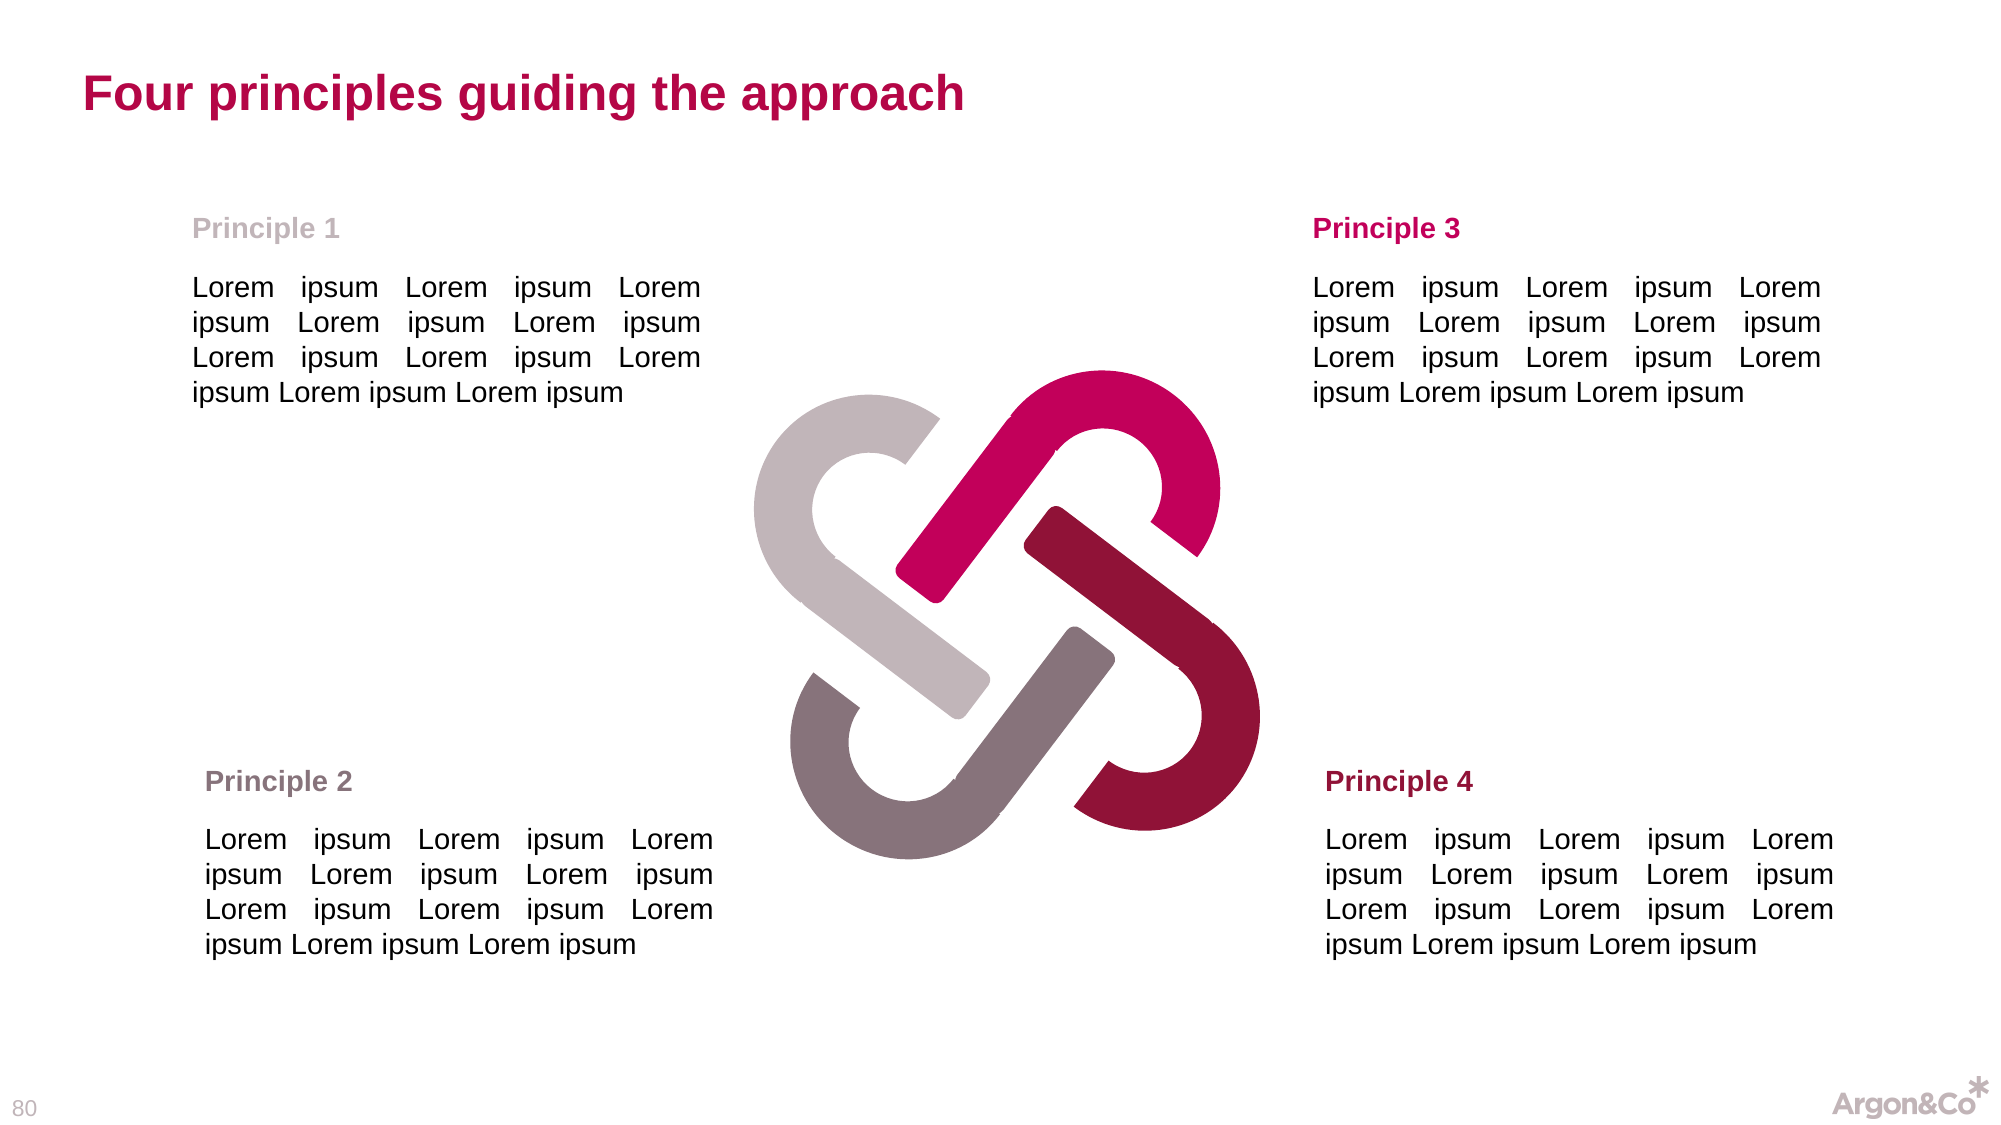

# Four principles guiding the approach
Principle 1
Lorem ipsum Lorem ipsum Lorem ipsum Lorem ipsum Lorem ipsum Lorem ipsum Lorem ipsum Lorem ipsum Lorem ipsum Lorem ipsum
Principle 3
Lorem ipsum Lorem ipsum Lorem ipsum Lorem ipsum Lorem ipsum Lorem ipsum Lorem ipsum Lorem ipsum Lorem ipsum Lorem ipsum

Principle 2
Lorem ipsum Lorem ipsum Lorem ipsum Lorem ipsum Lorem ipsum Lorem ipsum Lorem ipsum Lorem ipsum Lorem ipsum Lorem ipsum
Principle 4
Lorem ipsum Lorem ipsum Lorem ipsum Lorem ipsum Lorem ipsum Lorem ipsum Lorem ipsum Lorem ipsum Lorem ipsum Lorem ipsum